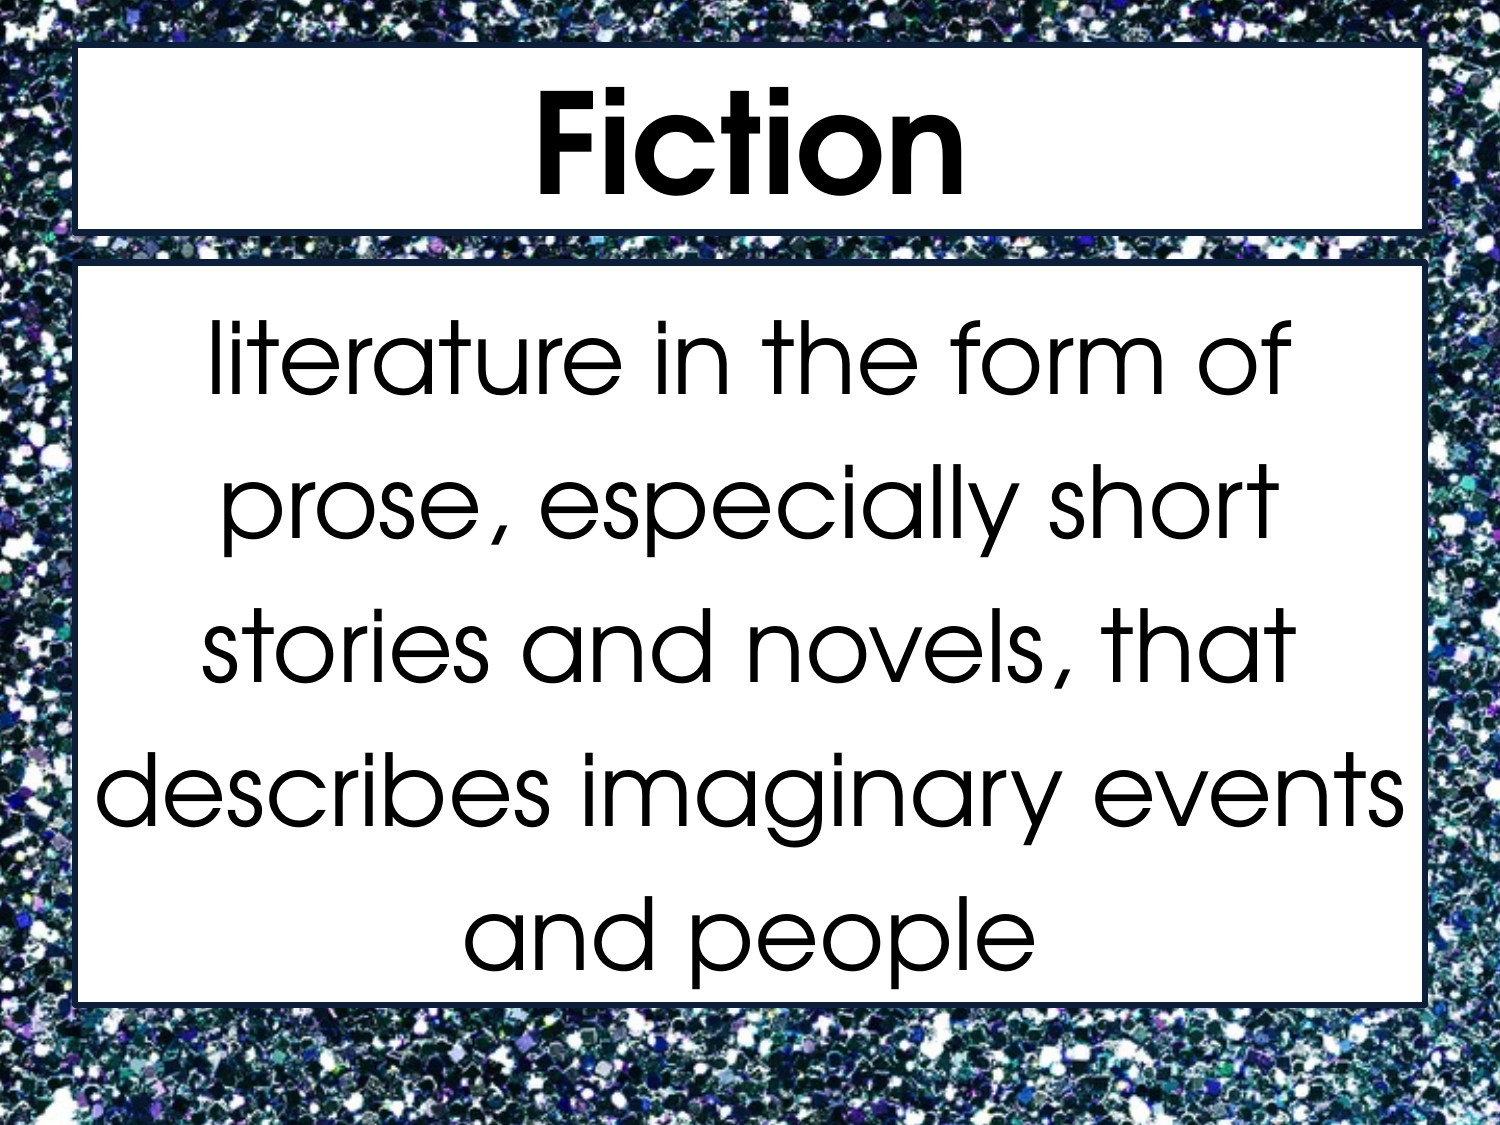

# Fiction
literature in the form of prose, especially short stories and novels, that describes imaginary events and people